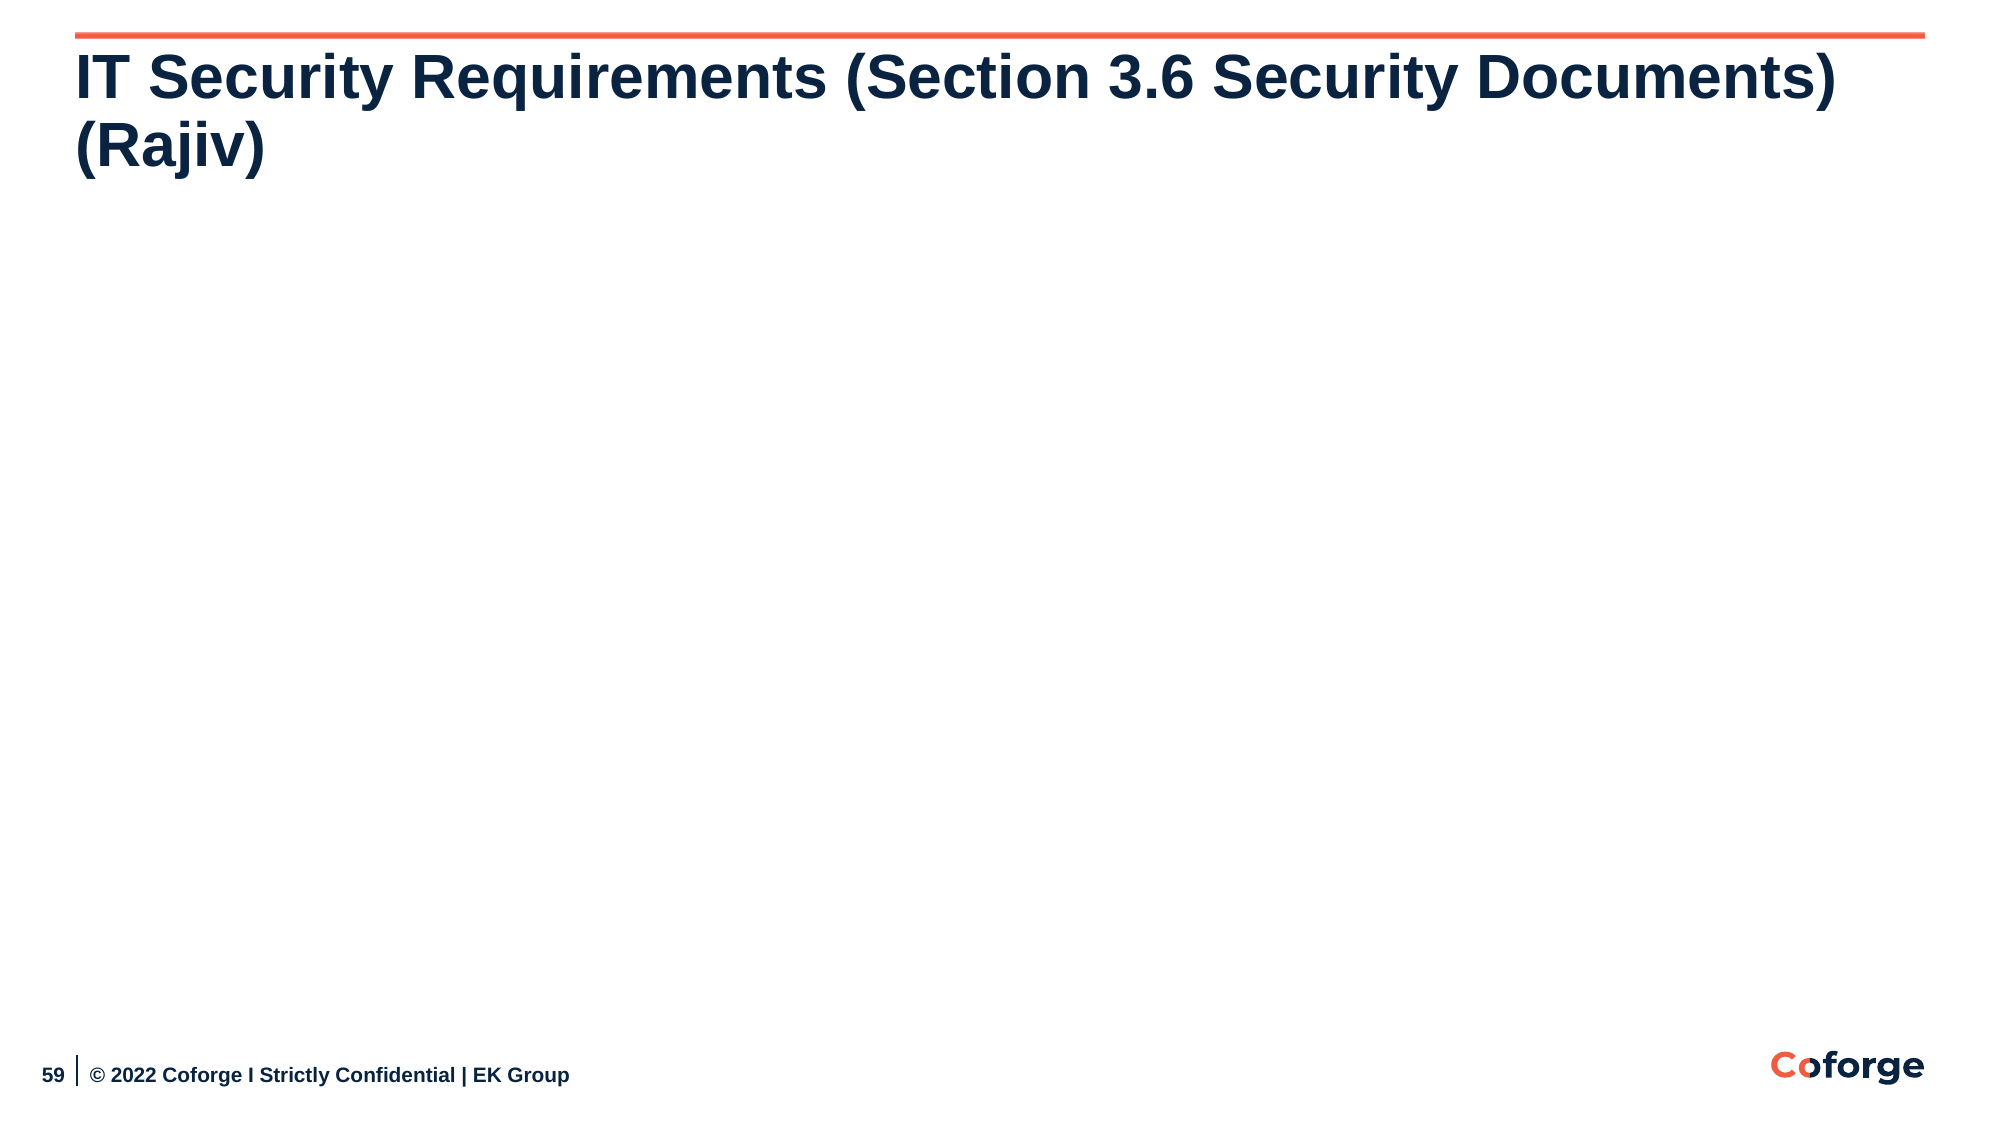

# IT Security Requirements (Section 3.6 Security Documents) (Rajiv)

59
© 2022 Coforge I Strictly Confidential | EK Group